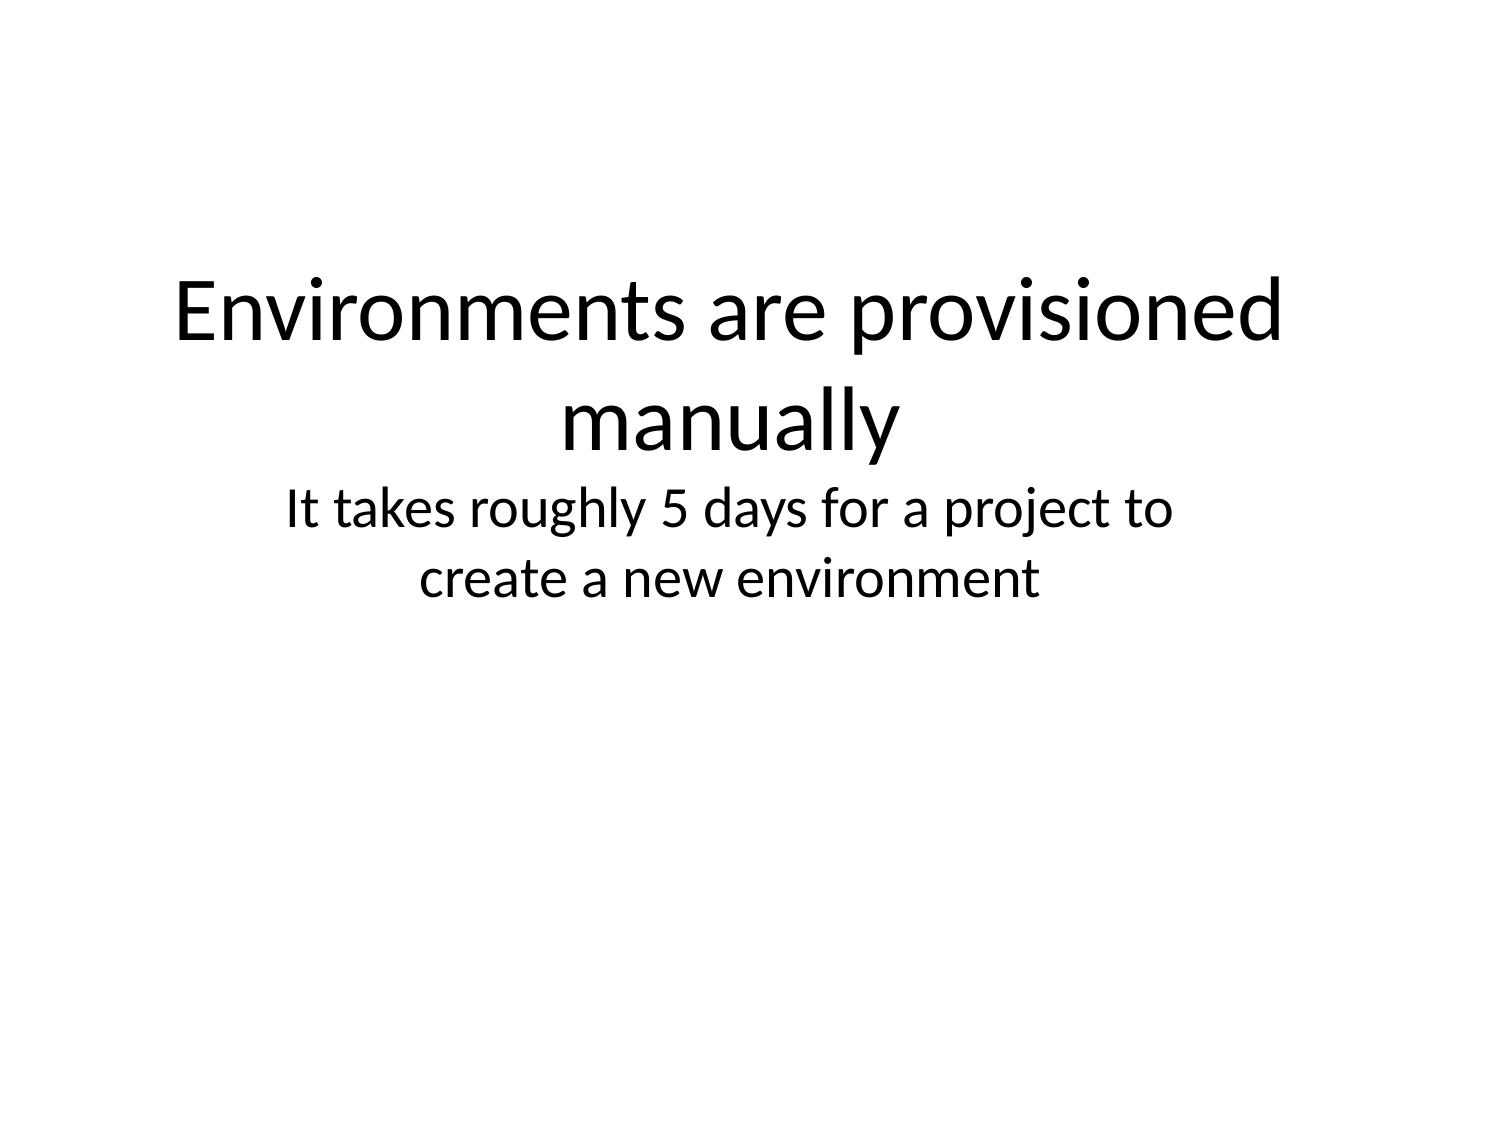

Environments are provisioned manually
It takes roughly 5 days for a project to
create a new environment